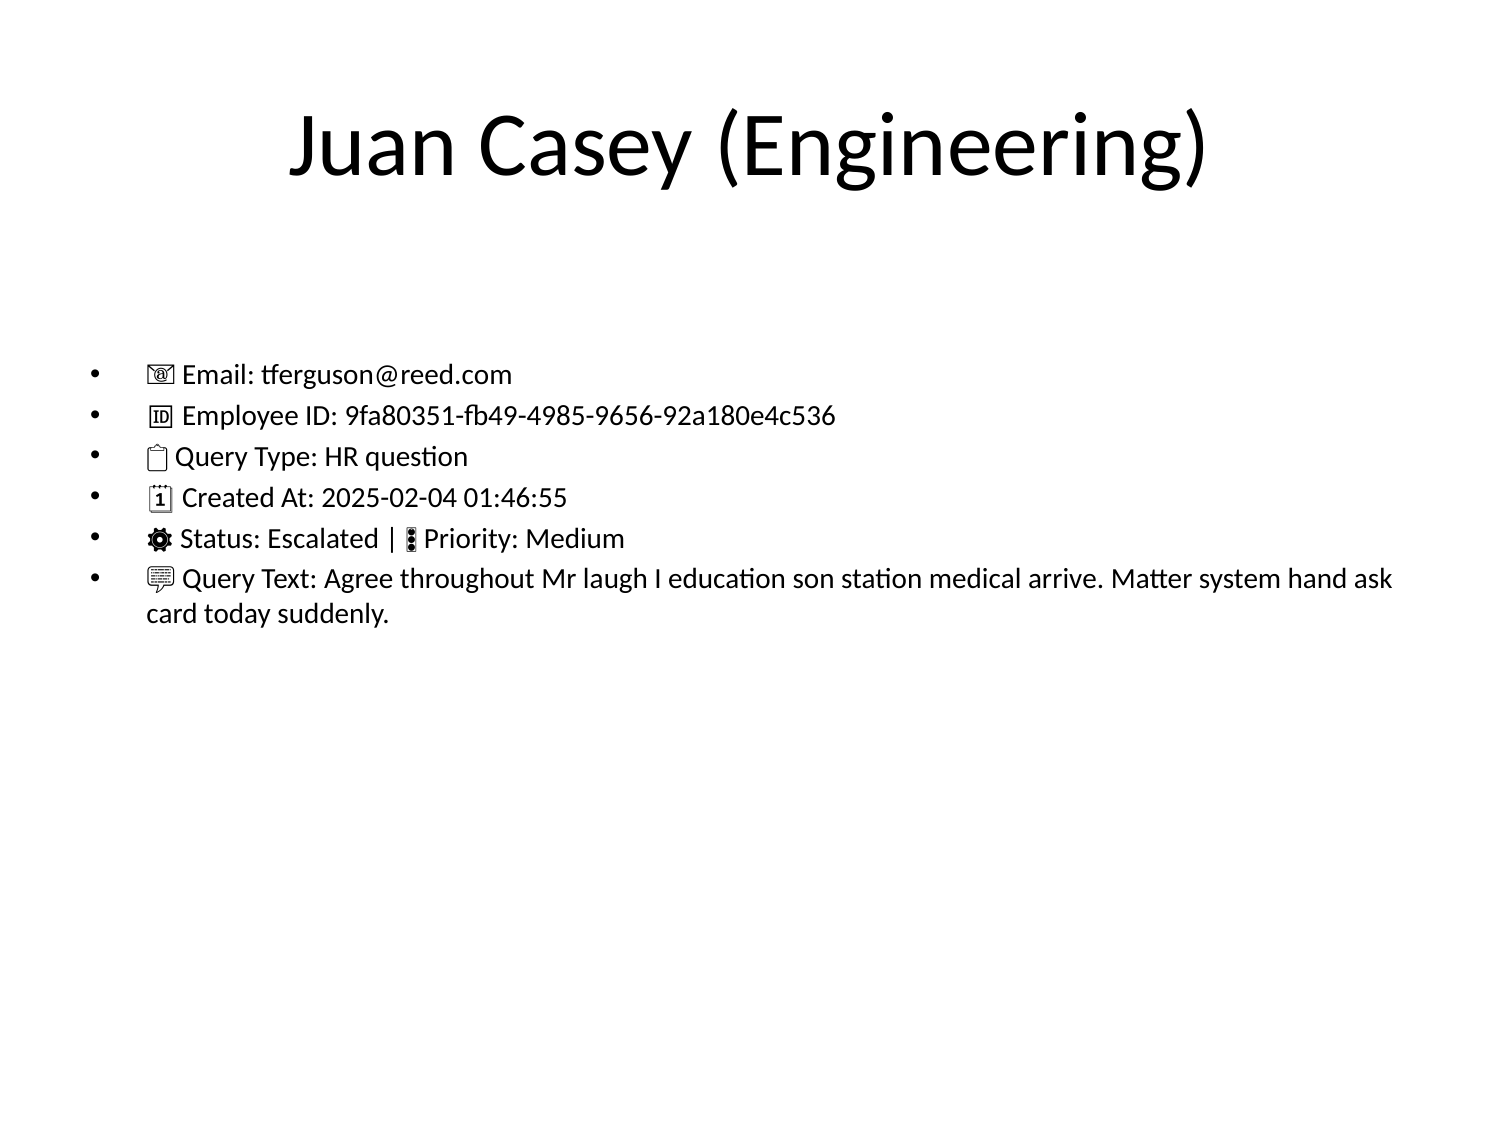

# Juan Casey (Engineering)

📧 Email: tferguson@reed.com
🆔 Employee ID: 9fa80351-fb49-4985-9656-92a180e4c536
📋 Query Type: HR question
🗓 Created At: 2025-02-04 01:46:55
⚙ Status: Escalated | 🚦 Priority: Medium
💬 Query Text: Agree throughout Mr laugh I education son station medical arrive. Matter system hand ask card today suddenly.